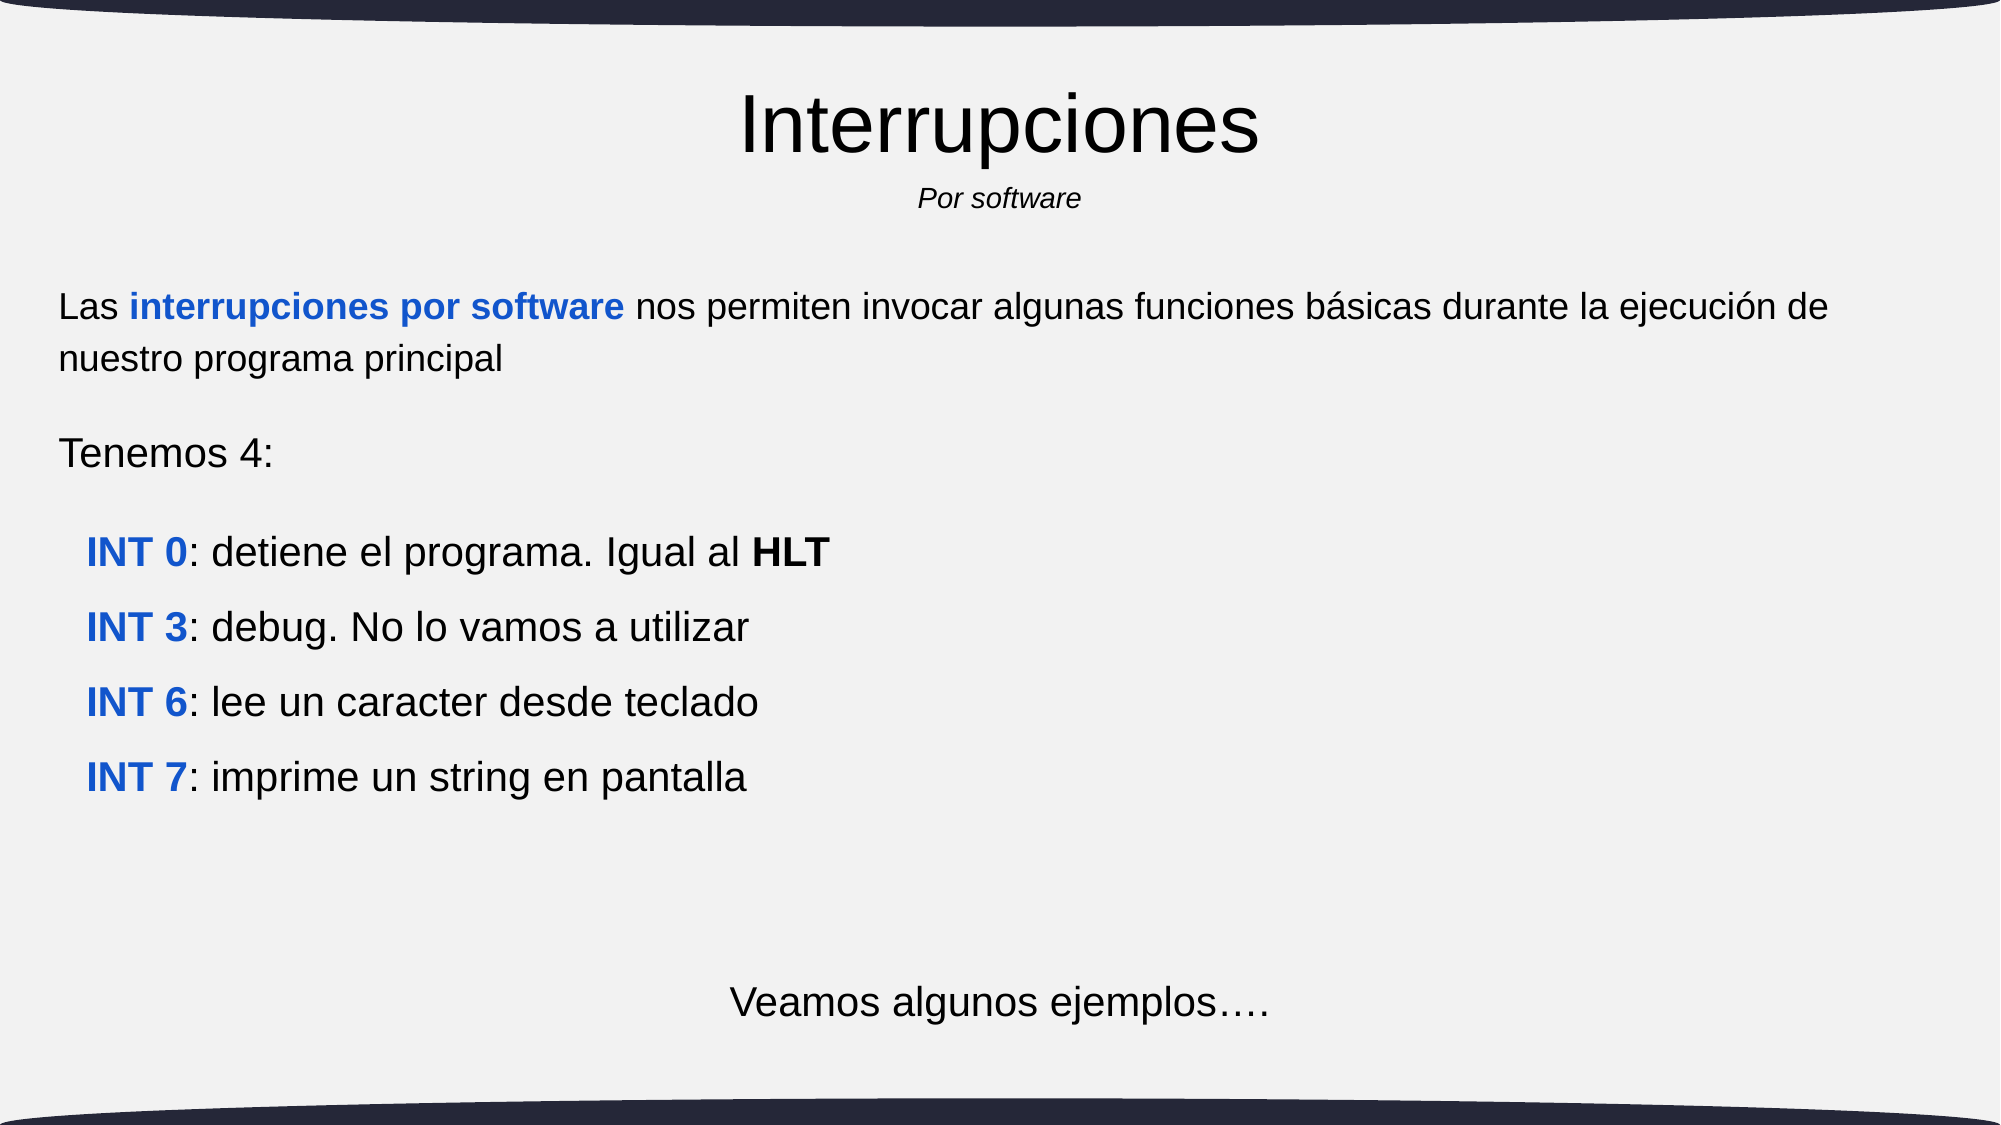

# Interrupciones
Por software
Las interrupciones por software nos permiten invocar algunas funciones básicas durante la ejecución de nuestro programa principal
Tenemos 4:
INT 0: detiene el programa. Igual al HLT
INT 3: debug. No lo vamos a utilizar
INT 6: lee un caracter desde teclado
INT 7: imprime un string en pantalla
Veamos algunos ejemplos….